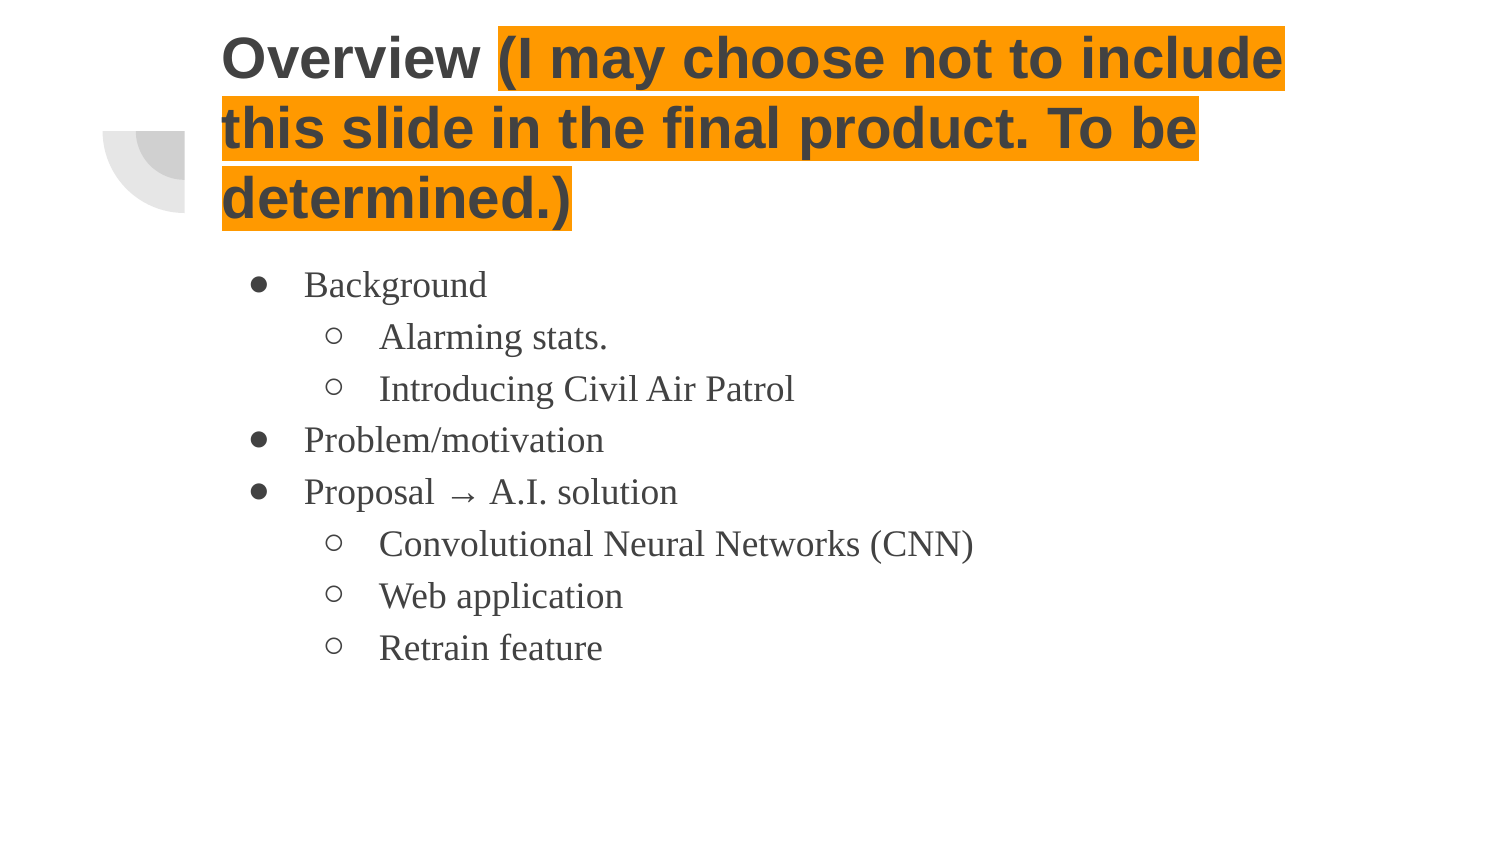

# Overview (I may choose not to include this slide in the final product. To be determined.)
Background
Alarming stats.
Introducing Civil Air Patrol
Problem/motivation
Proposal → A.I. solution
Convolutional Neural Networks (CNN)
Web application
Retrain feature